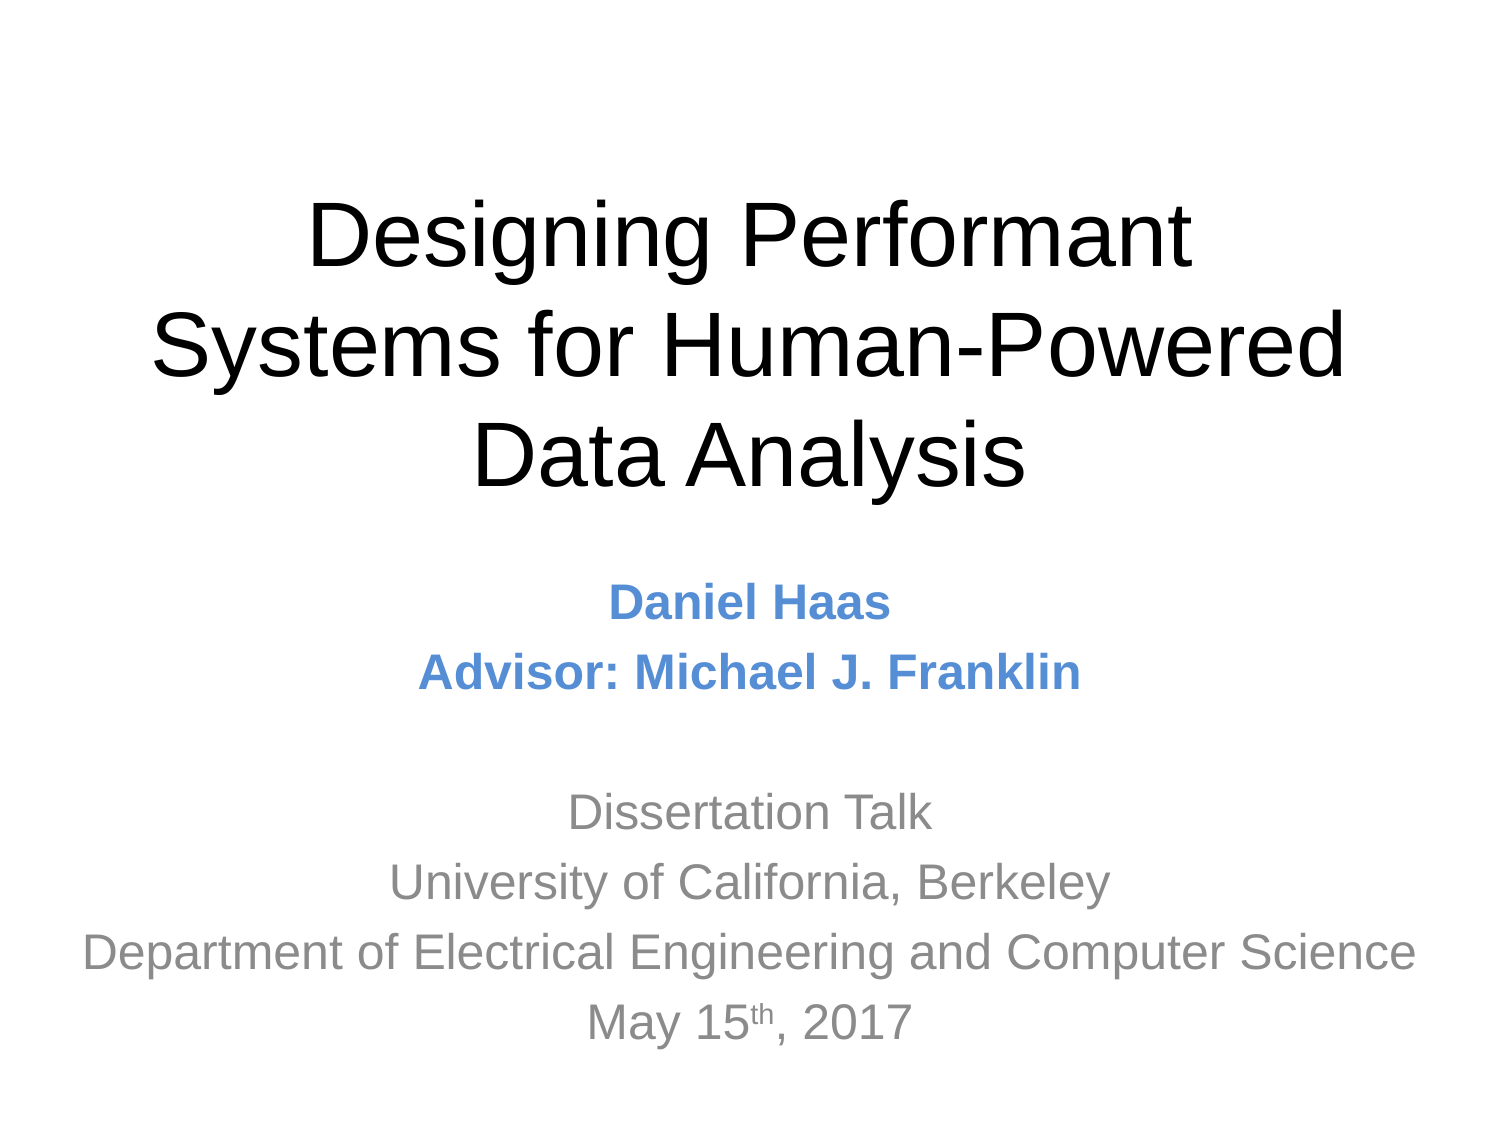

# Designing Performant Systems for Human-Powered Data Analysis
Daniel Haas
Advisor: Michael J. Franklin

Dissertation Talk
University of California, Berkeley
Department of Electrical Engineering and Computer Science
May 15th, 2017